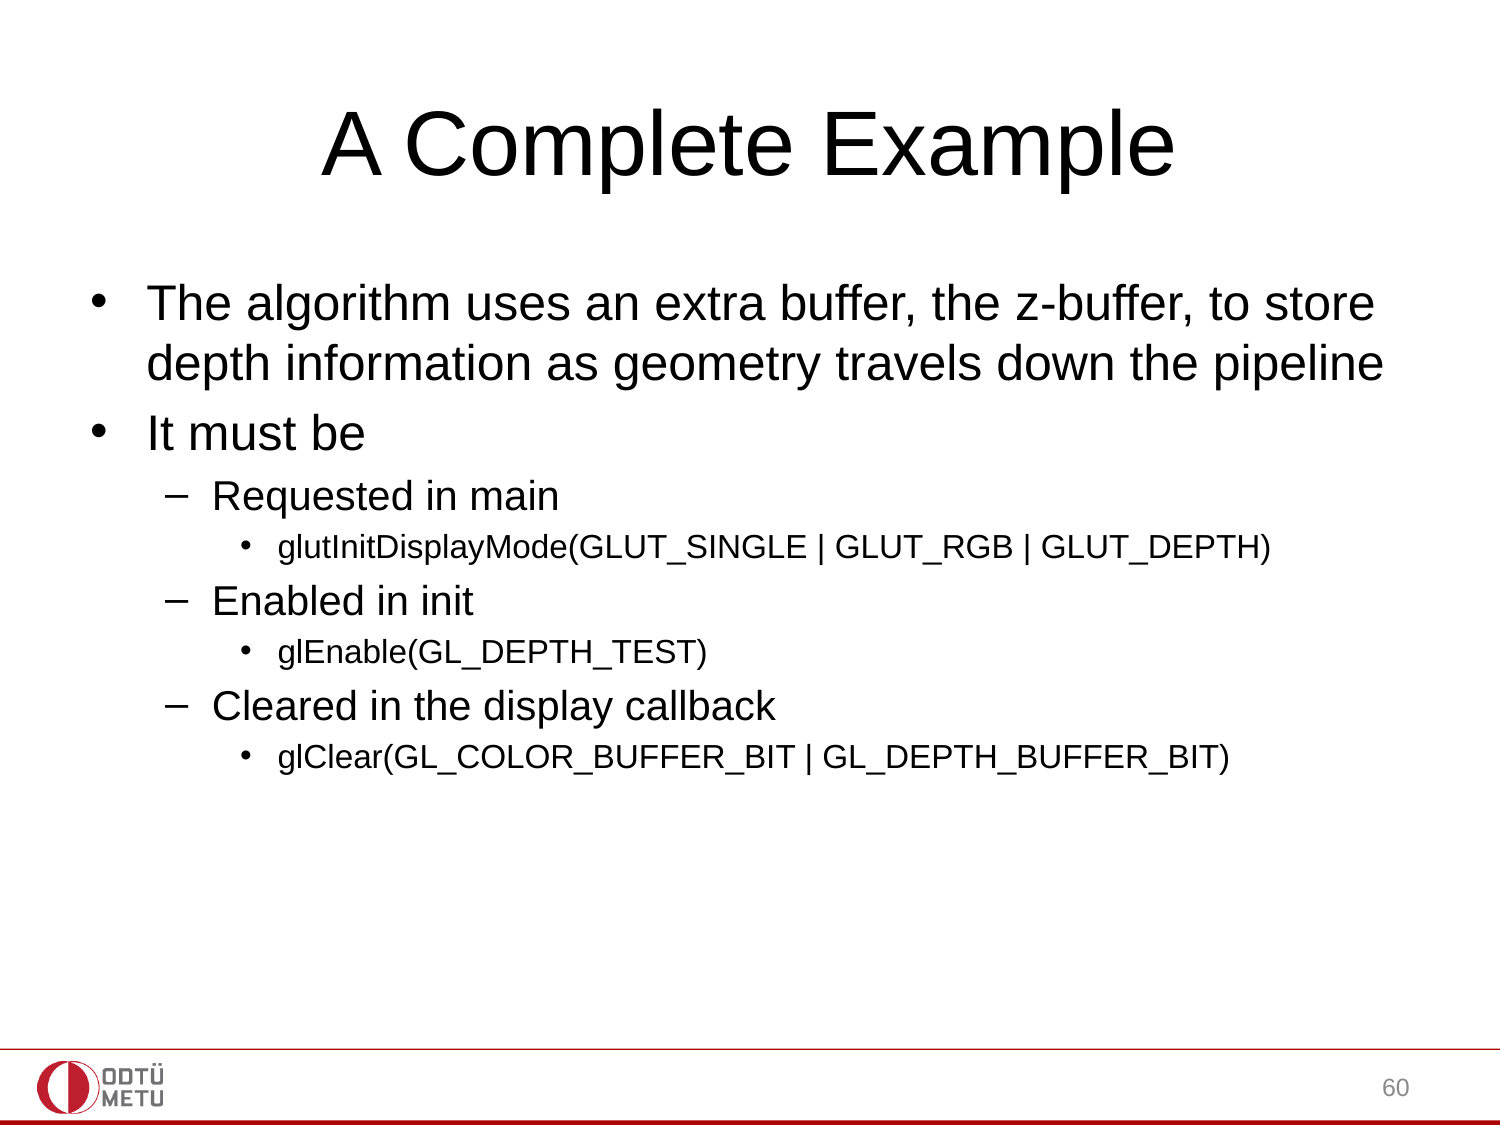

# A Complete Example
The algorithm uses an extra buffer, the z-buffer, to store depth information as geometry travels down the pipeline
It must be
Requested in main
glutInitDisplayMode(GLUT_SINGLE | GLUT_RGB | GLUT_DEPTH)
Enabled in init
glEnable(GL_DEPTH_TEST)
Cleared in the display callback
glClear(GL_COLOR_BUFFER_BIT | GL_DEPTH_BUFFER_BIT)

60